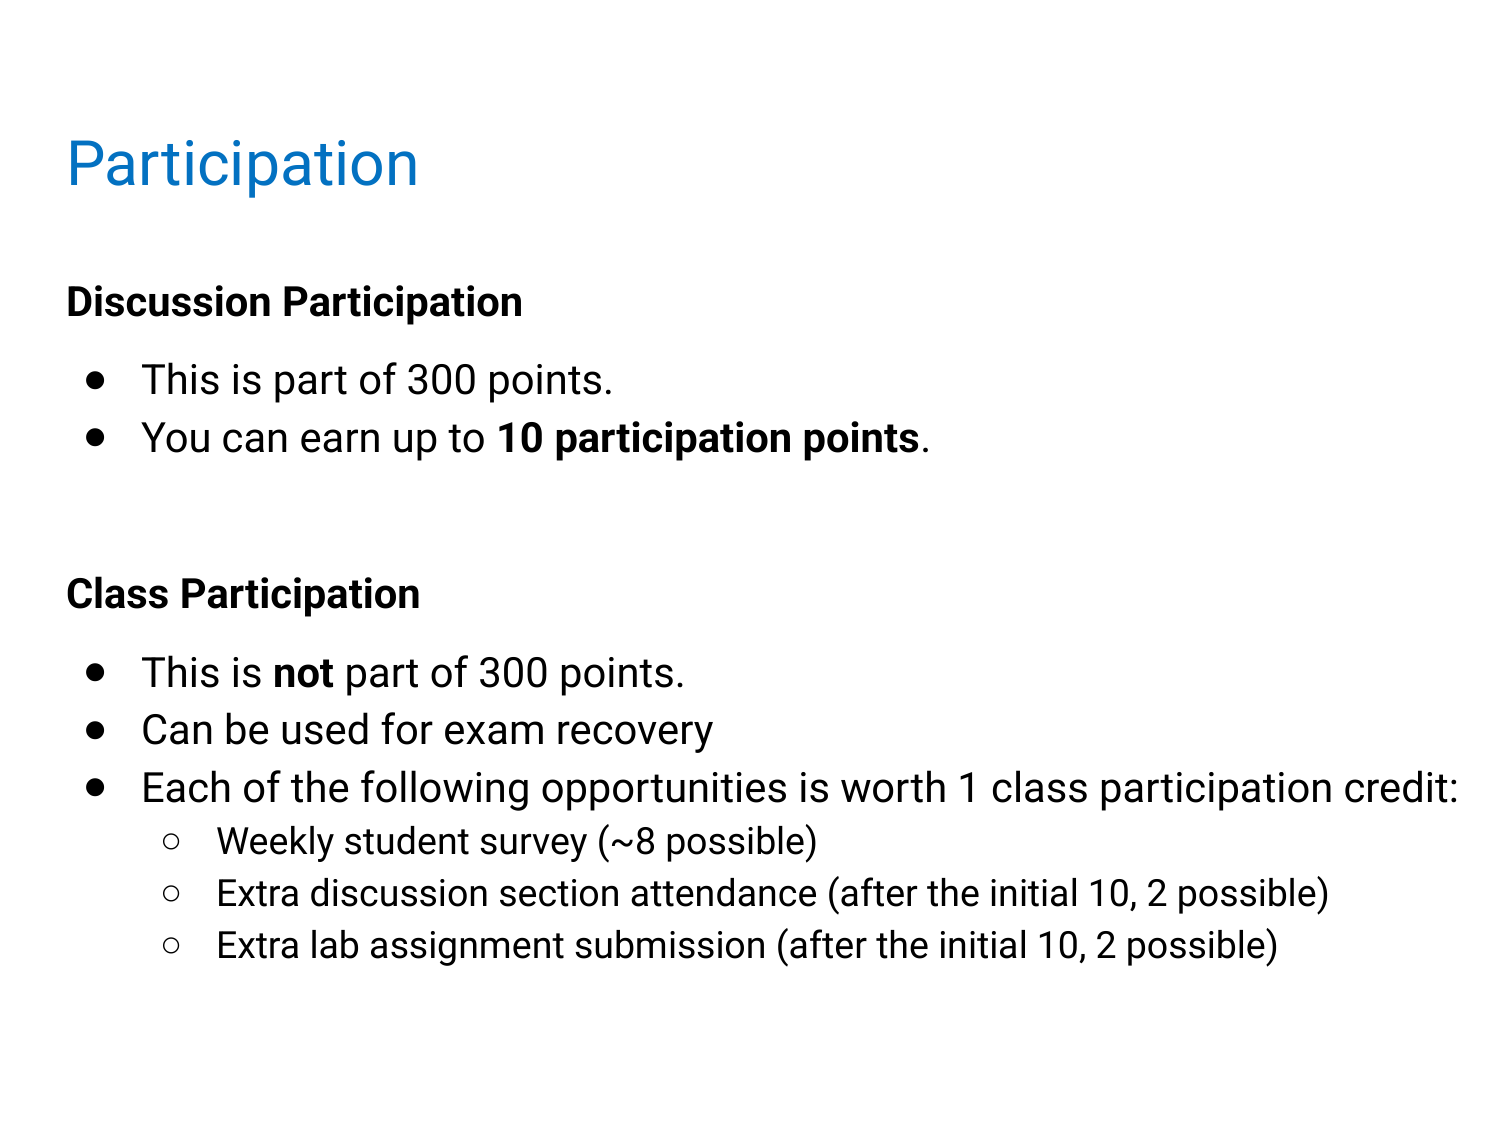

# Participation
Discussion Participation
This is part of 300 points.
You can earn up to 10 participation points.

Class Participation
This is not part of 300 points.
Can be used for exam recovery
Each of the following opportunities is worth 1 class participation credit:
Weekly student survey (~8 possible)
Extra discussion section attendance (after the initial 10, 2 possible)
Extra lab assignment submission (after the initial 10, 2 possible)